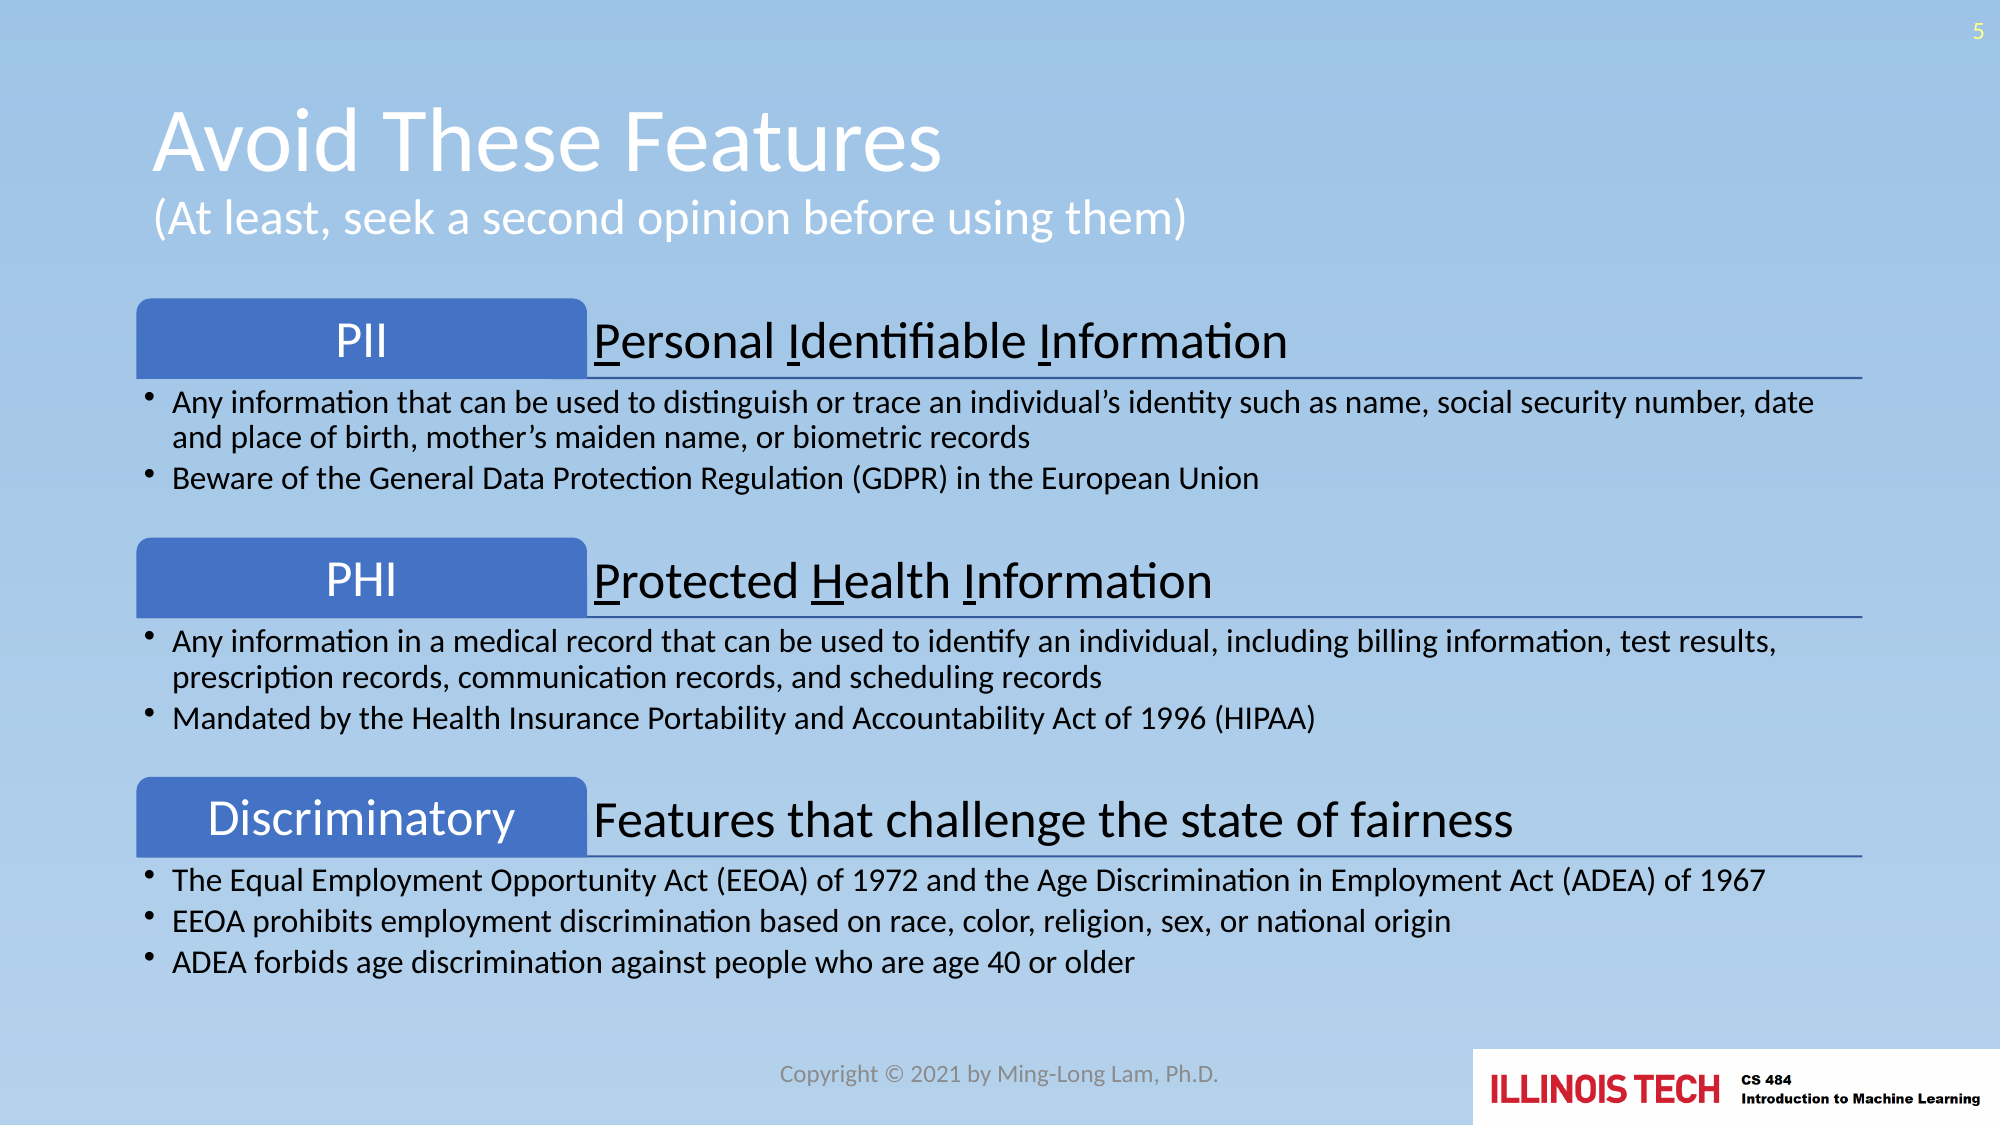

5
# Avoid These Features (At least, seek a second opinion before using them)
Personal Identifiable Information
PII
Any information that can be used to distinguish or trace an individual’s identity such as name, social security number, date and place of birth, mother’s maiden name, or biometric records
Beware of the General Data Protection Regulation (GDPR) in the European Union
Protected Health Information
PHI
Any information in a medical record that can be used to identify an individual, including billing information, test results, prescription records, communication records, and scheduling records
Mandated by the Health Insurance Portability and Accountability Act of 1996 (HIPAA)
Features that challenge the state of fairness
Discriminatory
The Equal Employment Opportunity Act (EEOA) of 1972 and the Age Discrimination in Employment Act (ADEA) of 1967
EEOA prohibits employment discrimination based on race, color, religion, sex, or national origin
ADEA forbids age discrimination against people who are age 40 or older
Copyright © 2021 by Ming-Long Lam, Ph.D.